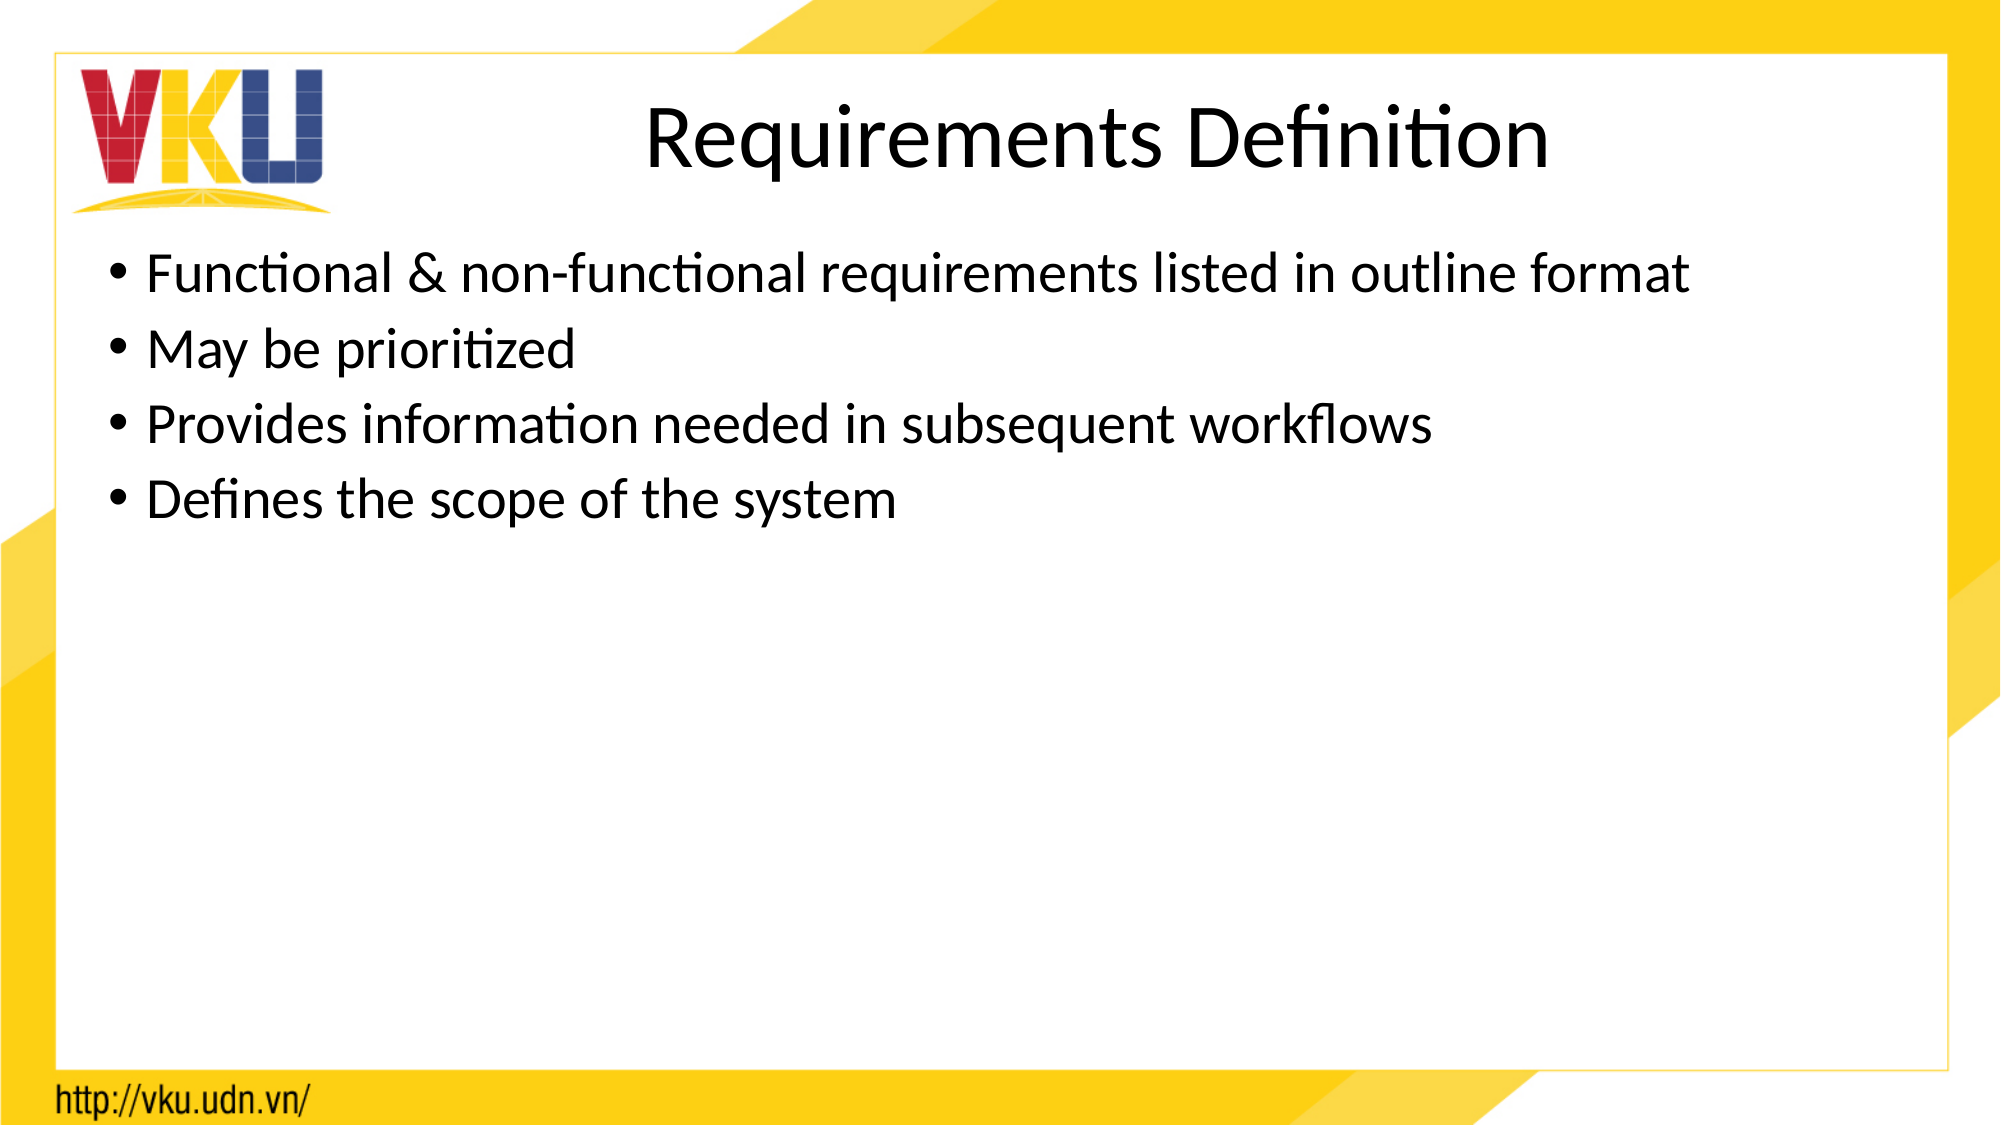

# Requirements Definition
Functional & non-functional requirements listed in outline format
May be prioritized
Provides information needed in subsequent workflows
Defines the scope of the system